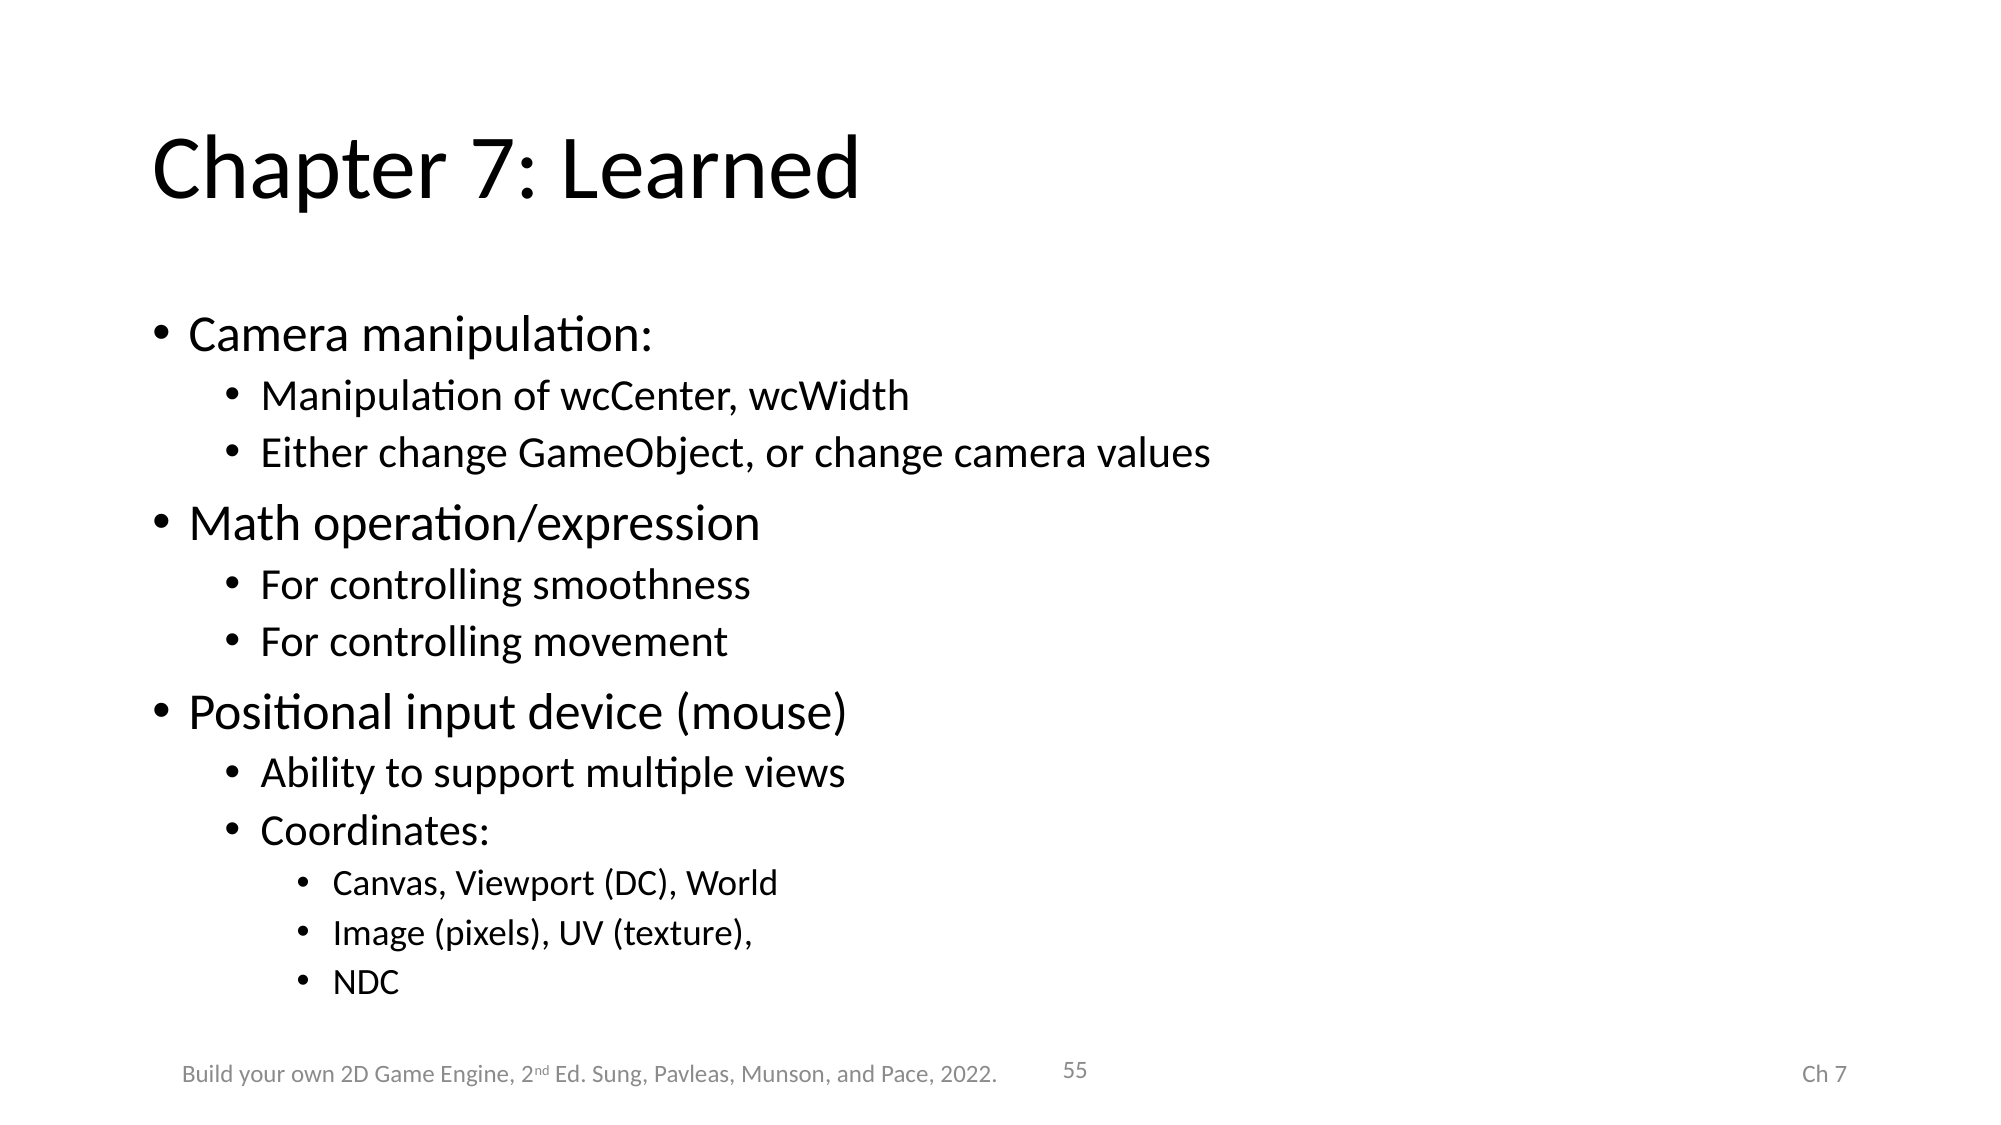

# Chapter 7: Learned
Camera manipulation:
Manipulation of wcCenter, wcWidth
Either change GameObject, or change camera values
Math operation/expression
For controlling smoothness
For controlling movement
Positional input device (mouse)
Ability to support multiple views
Coordinates:
Canvas, Viewport (DC), World
Image (pixels), UV (texture),
NDC